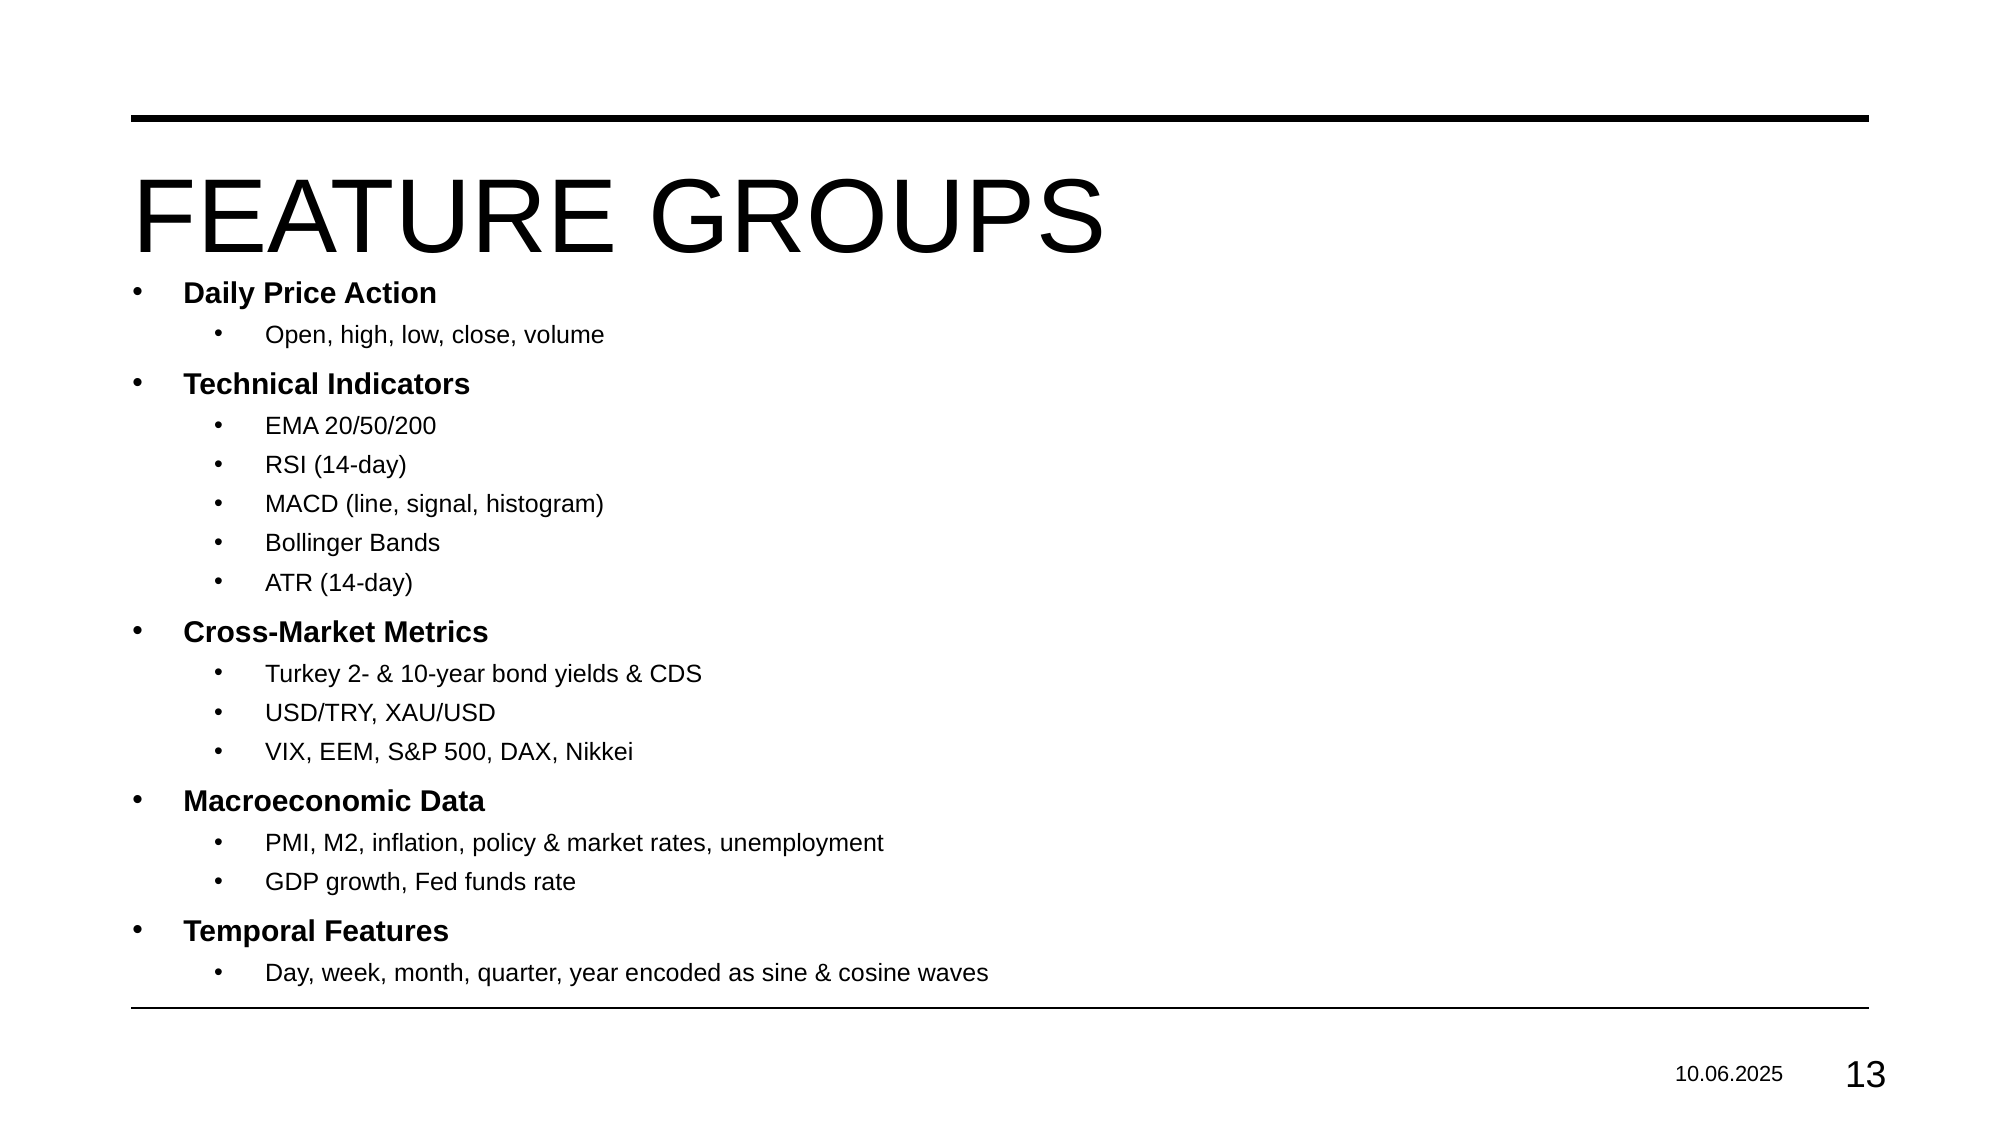

# Feature Groups
Daily Price Action
Open, high, low, close, volume
Technical Indicators
EMA 20/50/200
RSI (14-day)
MACD (line, signal, histogram)
Bollinger Bands
ATR (14-day)
Cross-Market Metrics
Turkey 2- & 10-year bond yields & CDS
USD/TRY, XAU/USD
VIX, EEM, S&P 500, DAX, Nikkei
Macroeconomic Data
PMI, M2, inflation, policy & market rates, unemployment
GDP growth, Fed funds rate
Temporal Features
Day, week, month, quarter, year encoded as sine & cosine waves

10.06.2025
13